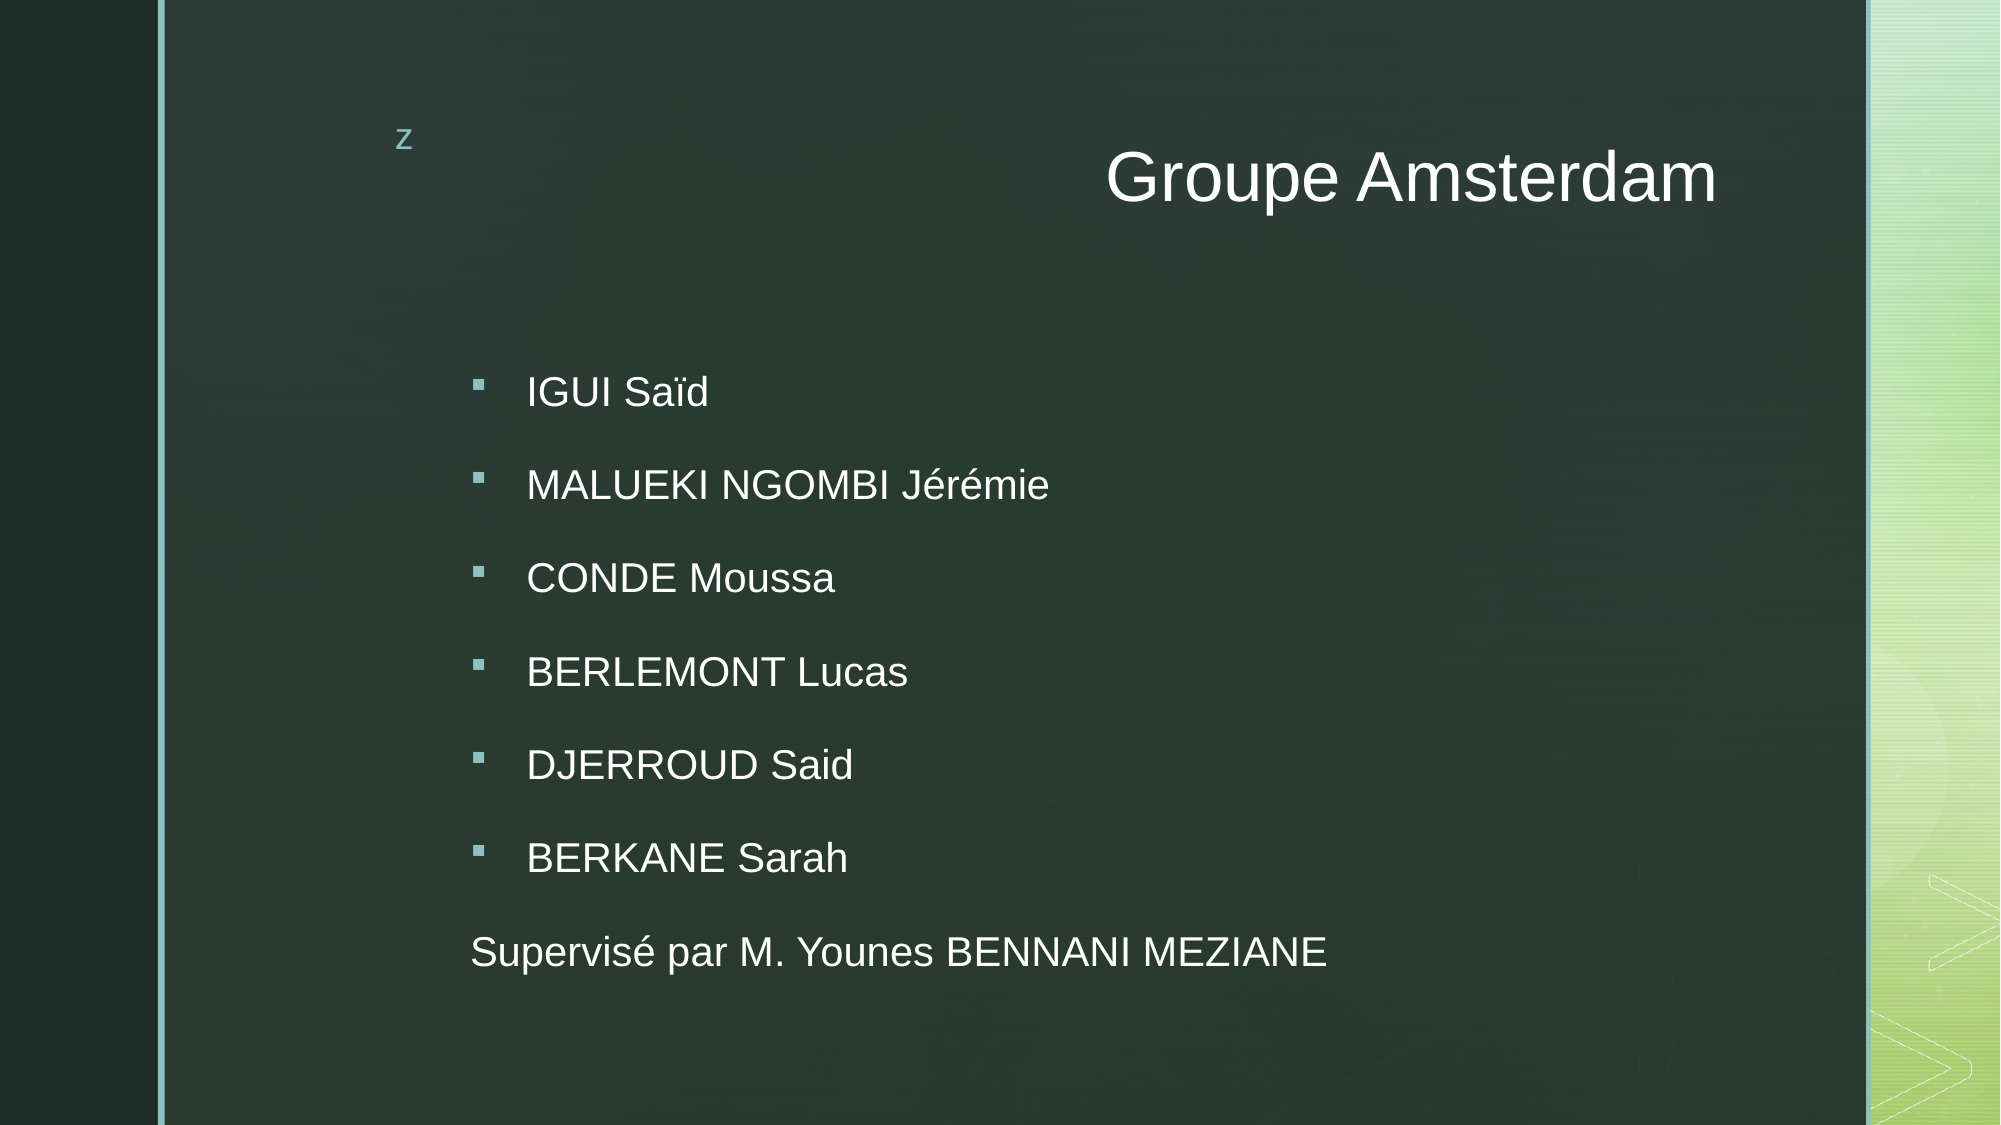

# Groupe Amsterdam
IGUI Saïd
MALUEKI NGOMBI Jérémie
CONDE Moussa
BERLEMONT Lucas
DJERROUD Said
BERKANE Sarah
Supervisé par M. Younes BENNANI MEZIANE